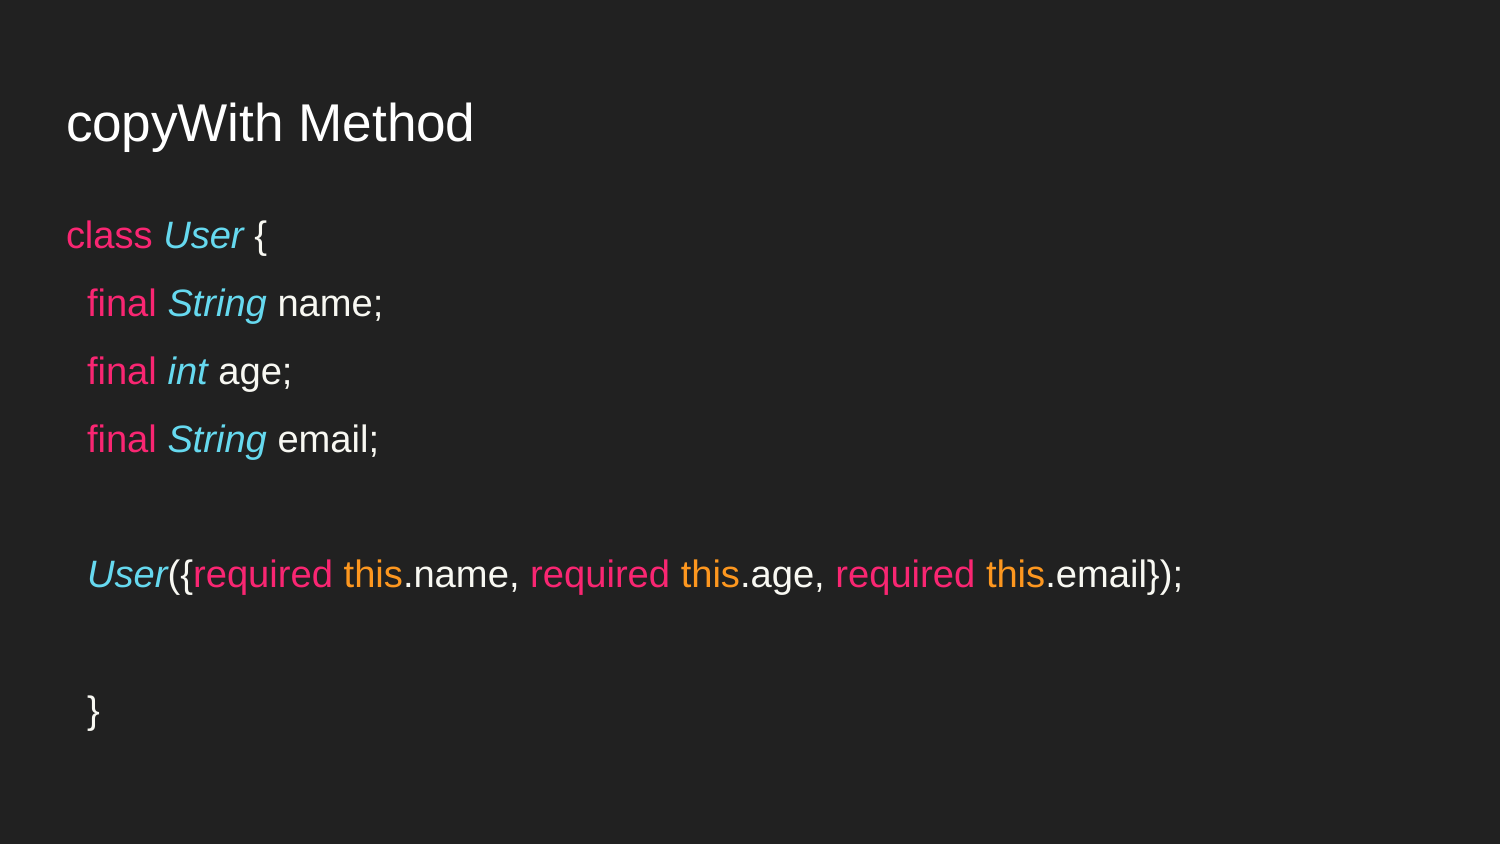

# copyWith Method
class User {
  final String name;
  final int age;
  final String email;

  User({required this.name, required this.age, required this.email});

  }